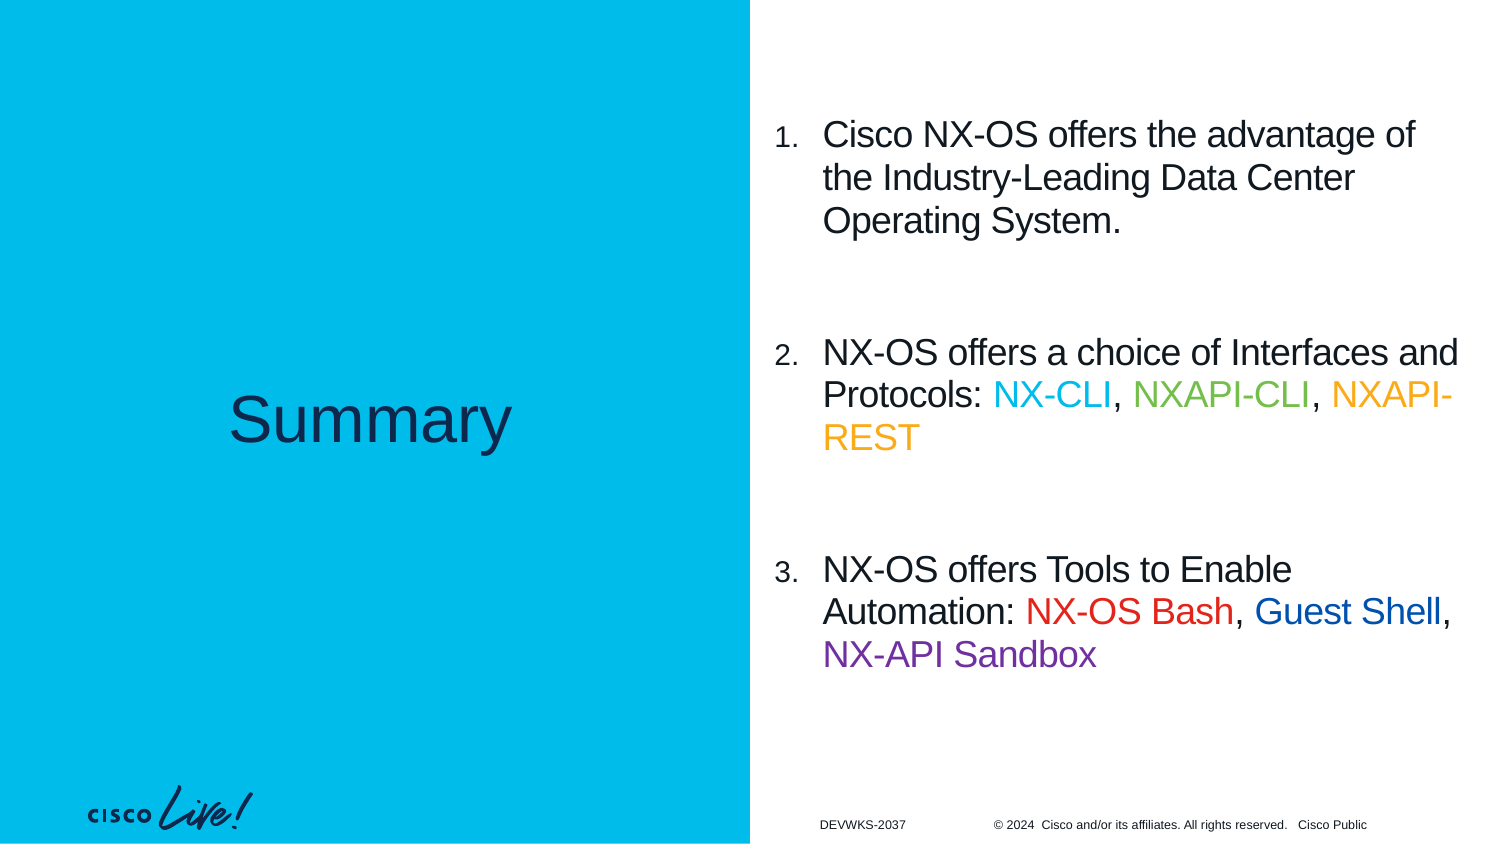

Cisco NX-OS offers the advantage of the Industry-Leading Data Center Operating System.

NX-OS offers a choice of Interfaces and Protocols: NX-CLI, NXAPI-CLI, NXAPI-REST

NX-OS offers Tools to Enable Automation: NX-OS Bash, Guest Shell, NX-API Sandbox

# Summary
DEVWKS-2037